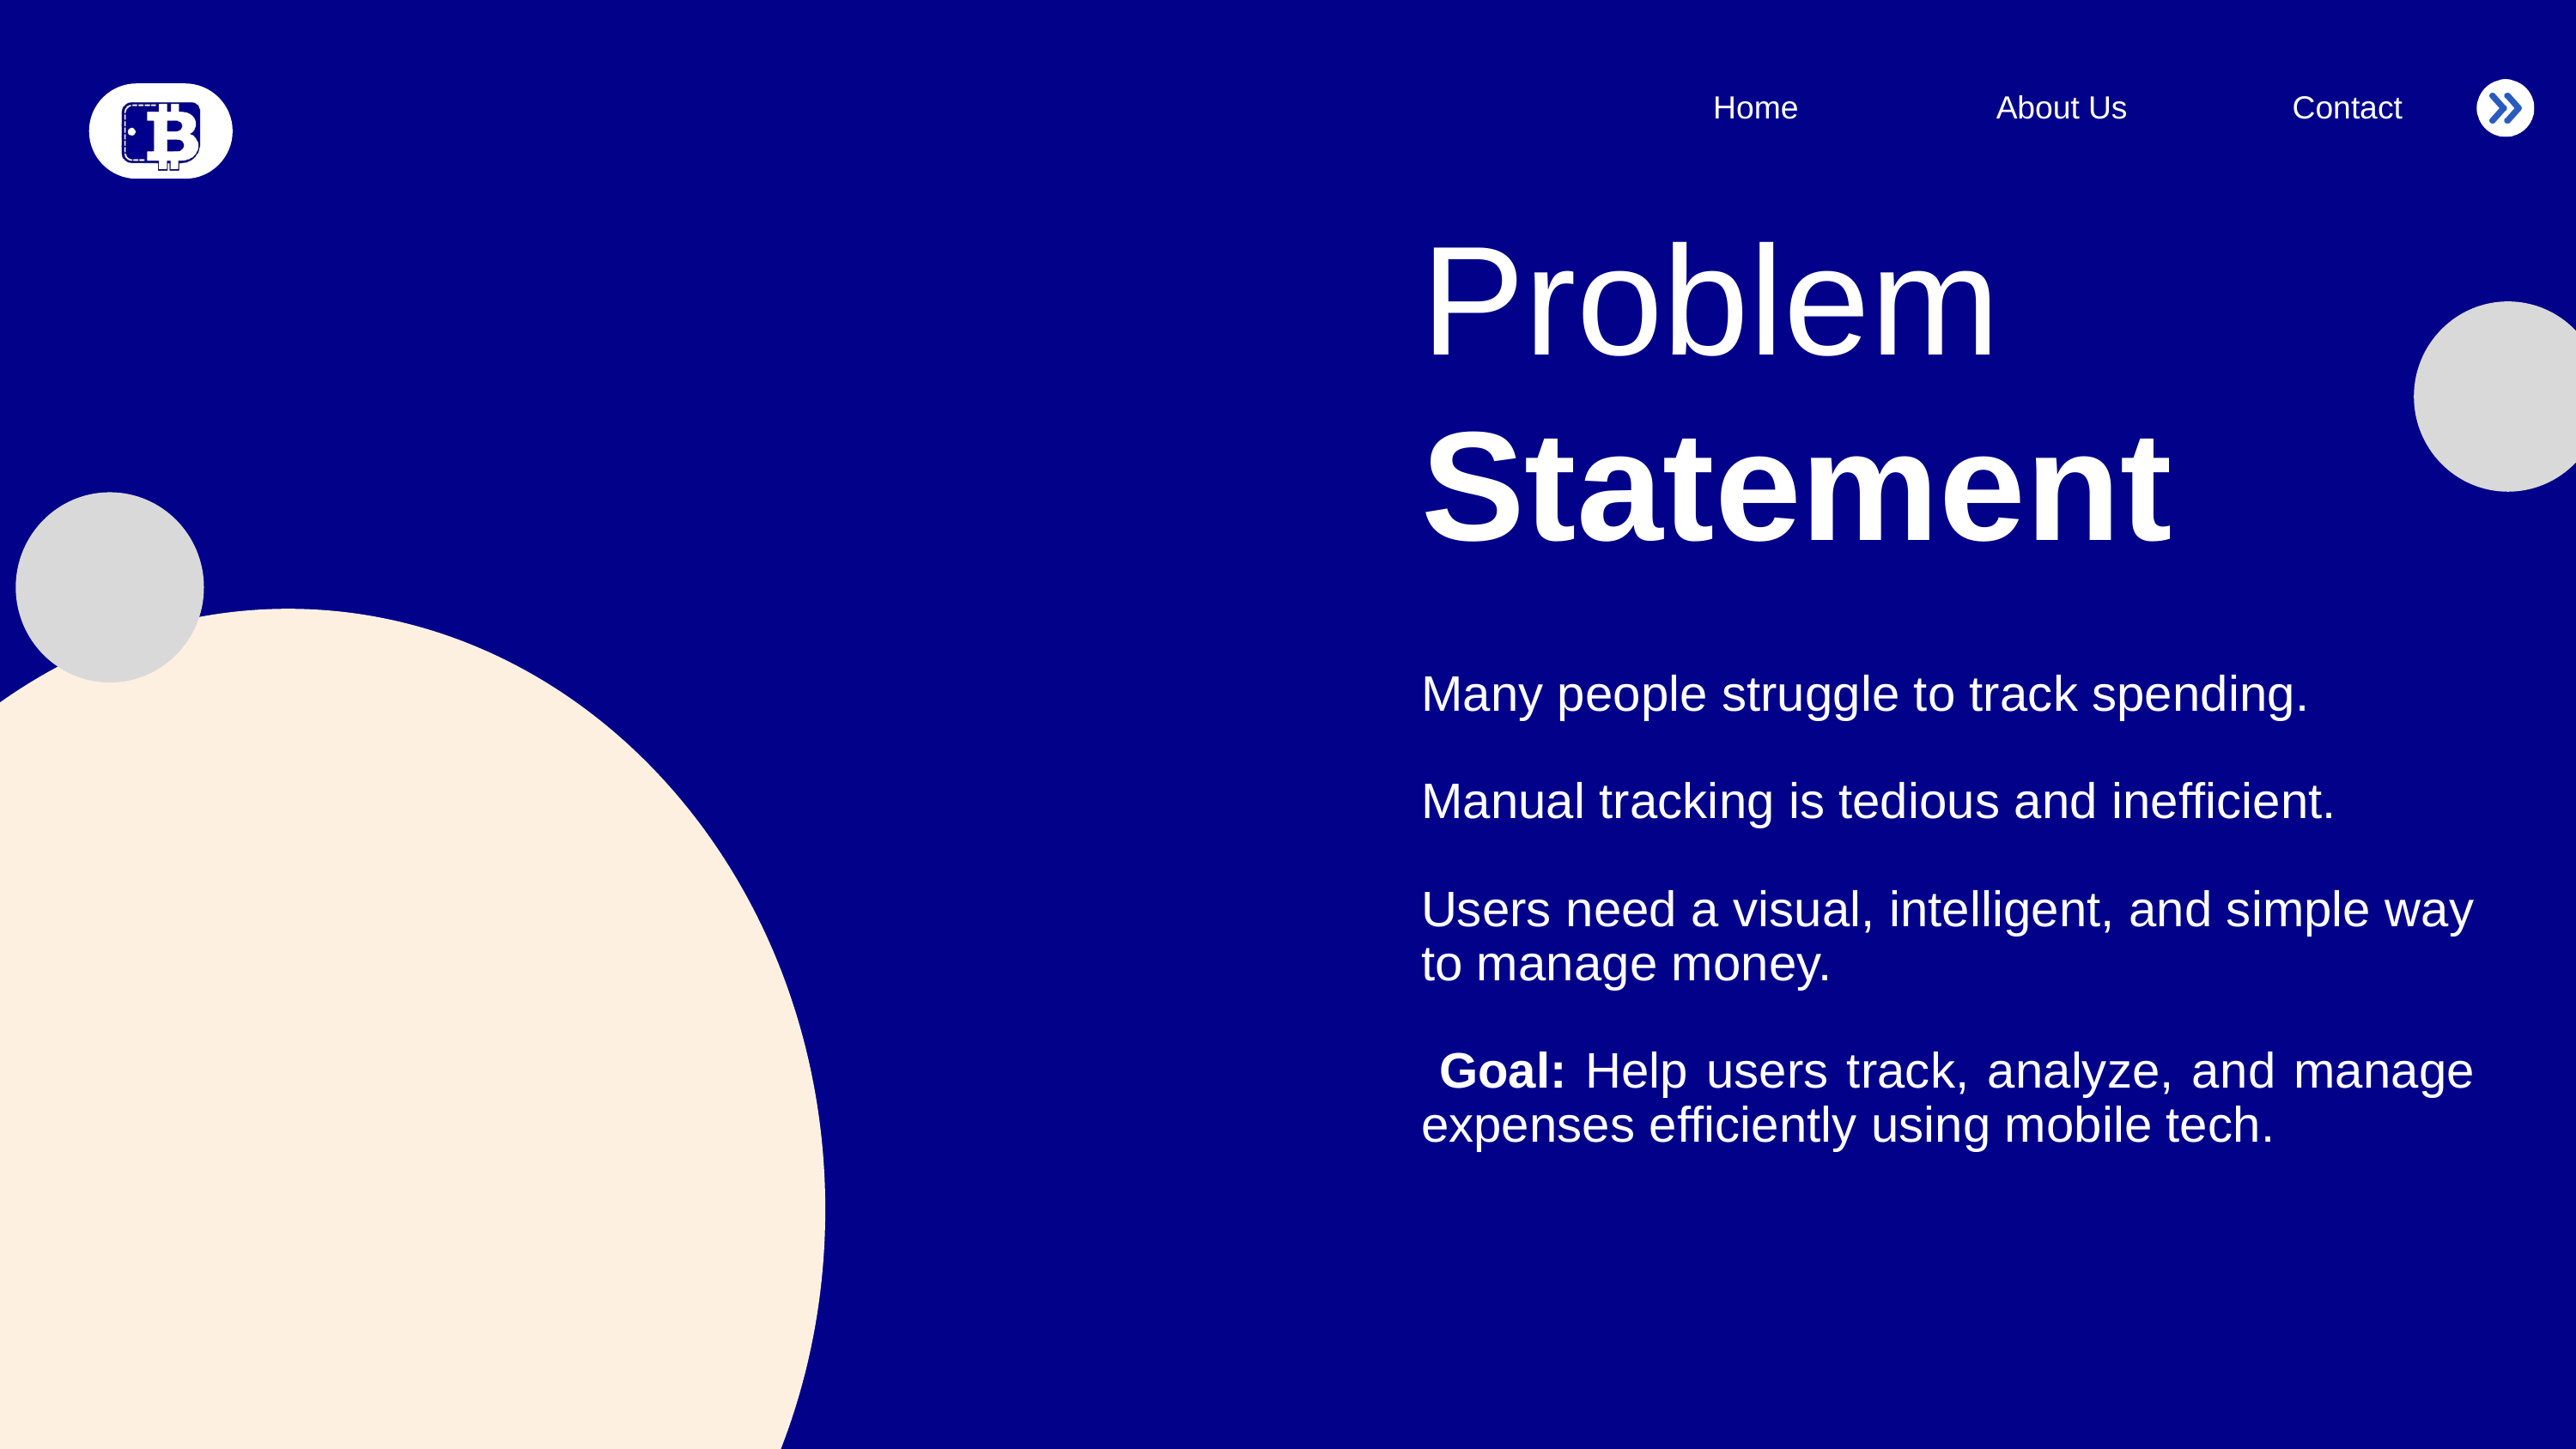

Home
About Us
Contact
Problem

Statement

Many people struggle to track spending.

Manual tracking is tedious and inefficient.

Users need a visual, intelligent, and simple way to manage money.

 Goal: Help users track, analyze, and manage expenses efficiently using mobile tech.